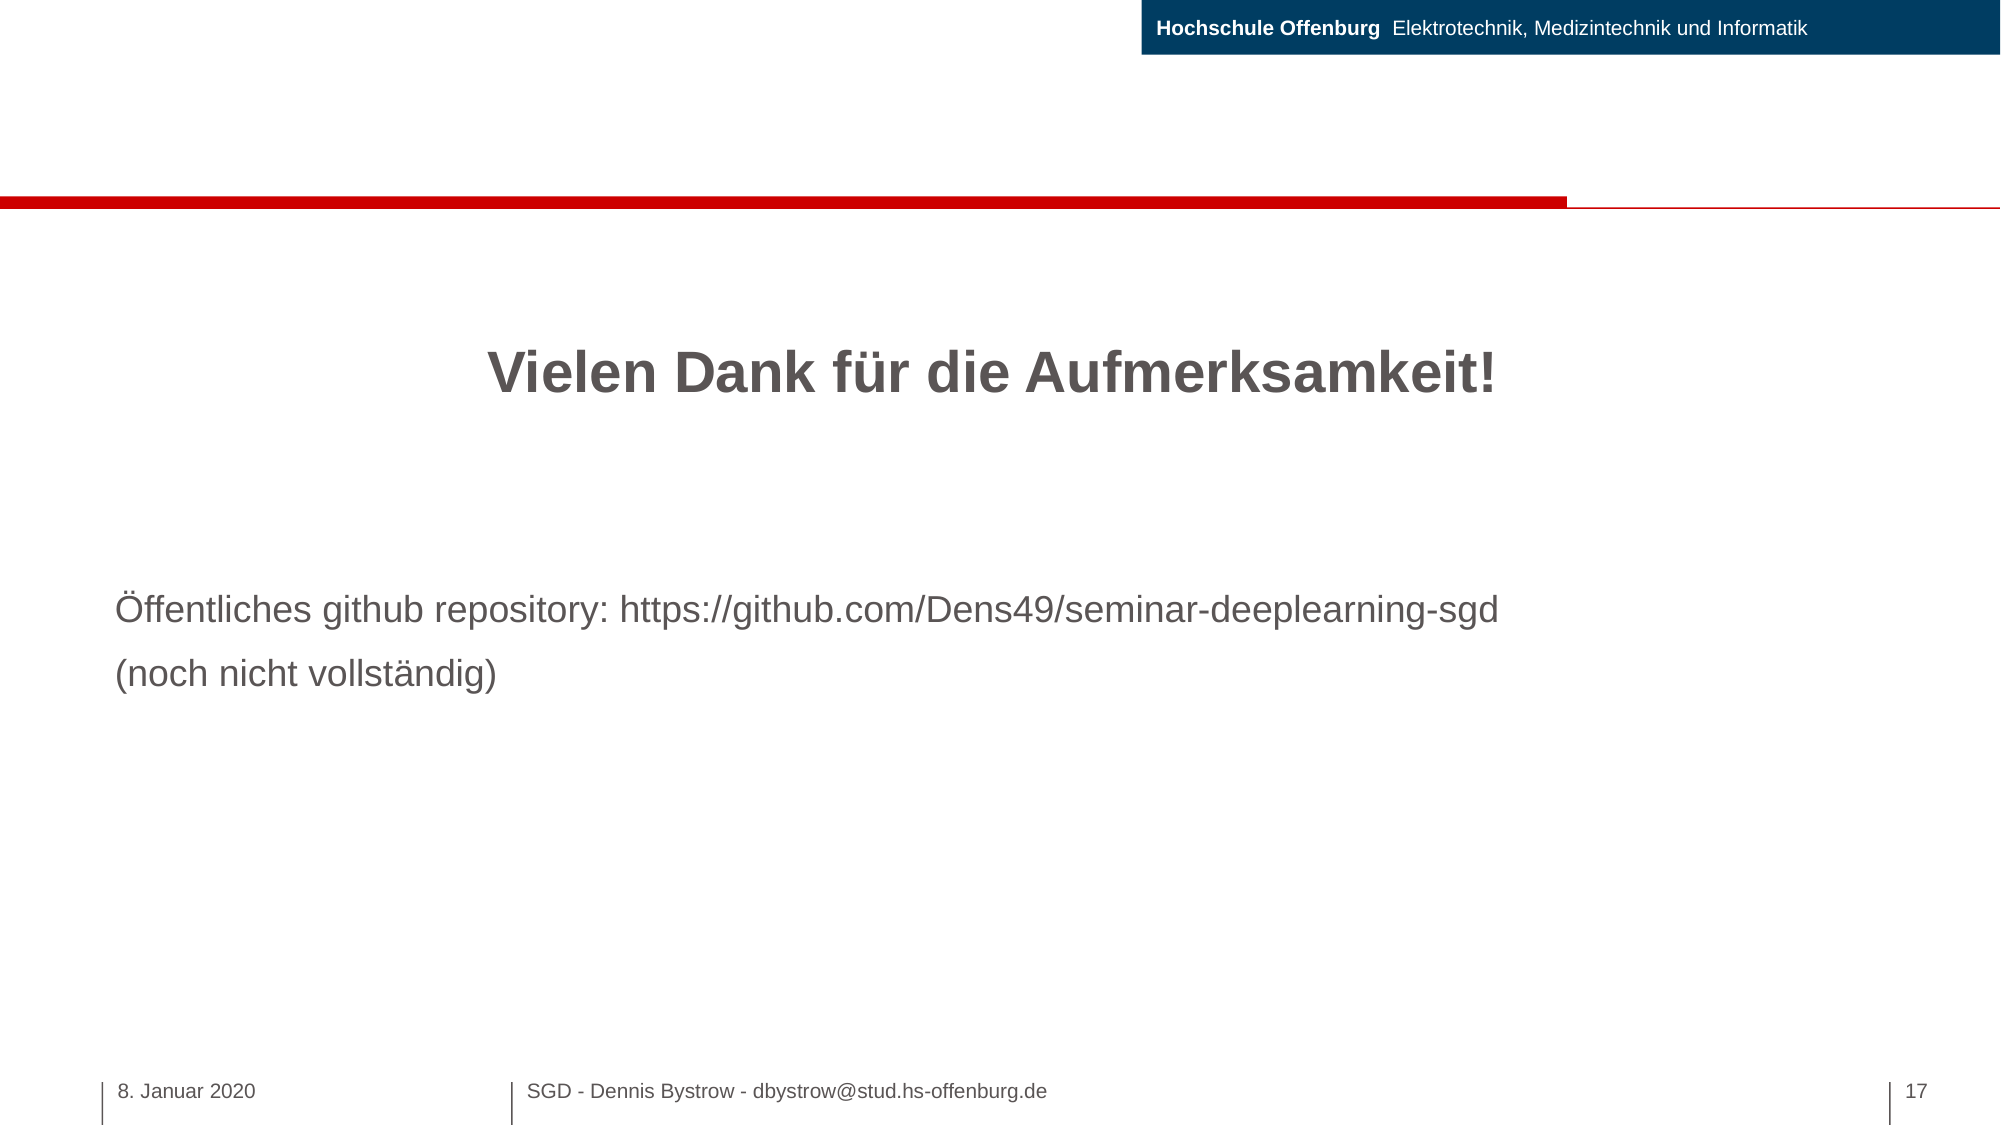

#
Vielen Dank für die Aufmerksamkeit!

Öffentliches github repository: https://github.com/Dens49/seminar-deeplearning-sgd
(noch nicht vollständig)
8. Januar 2020
SGD - Dennis Bystrow - dbystrow@stud.hs-offenburg.de
17